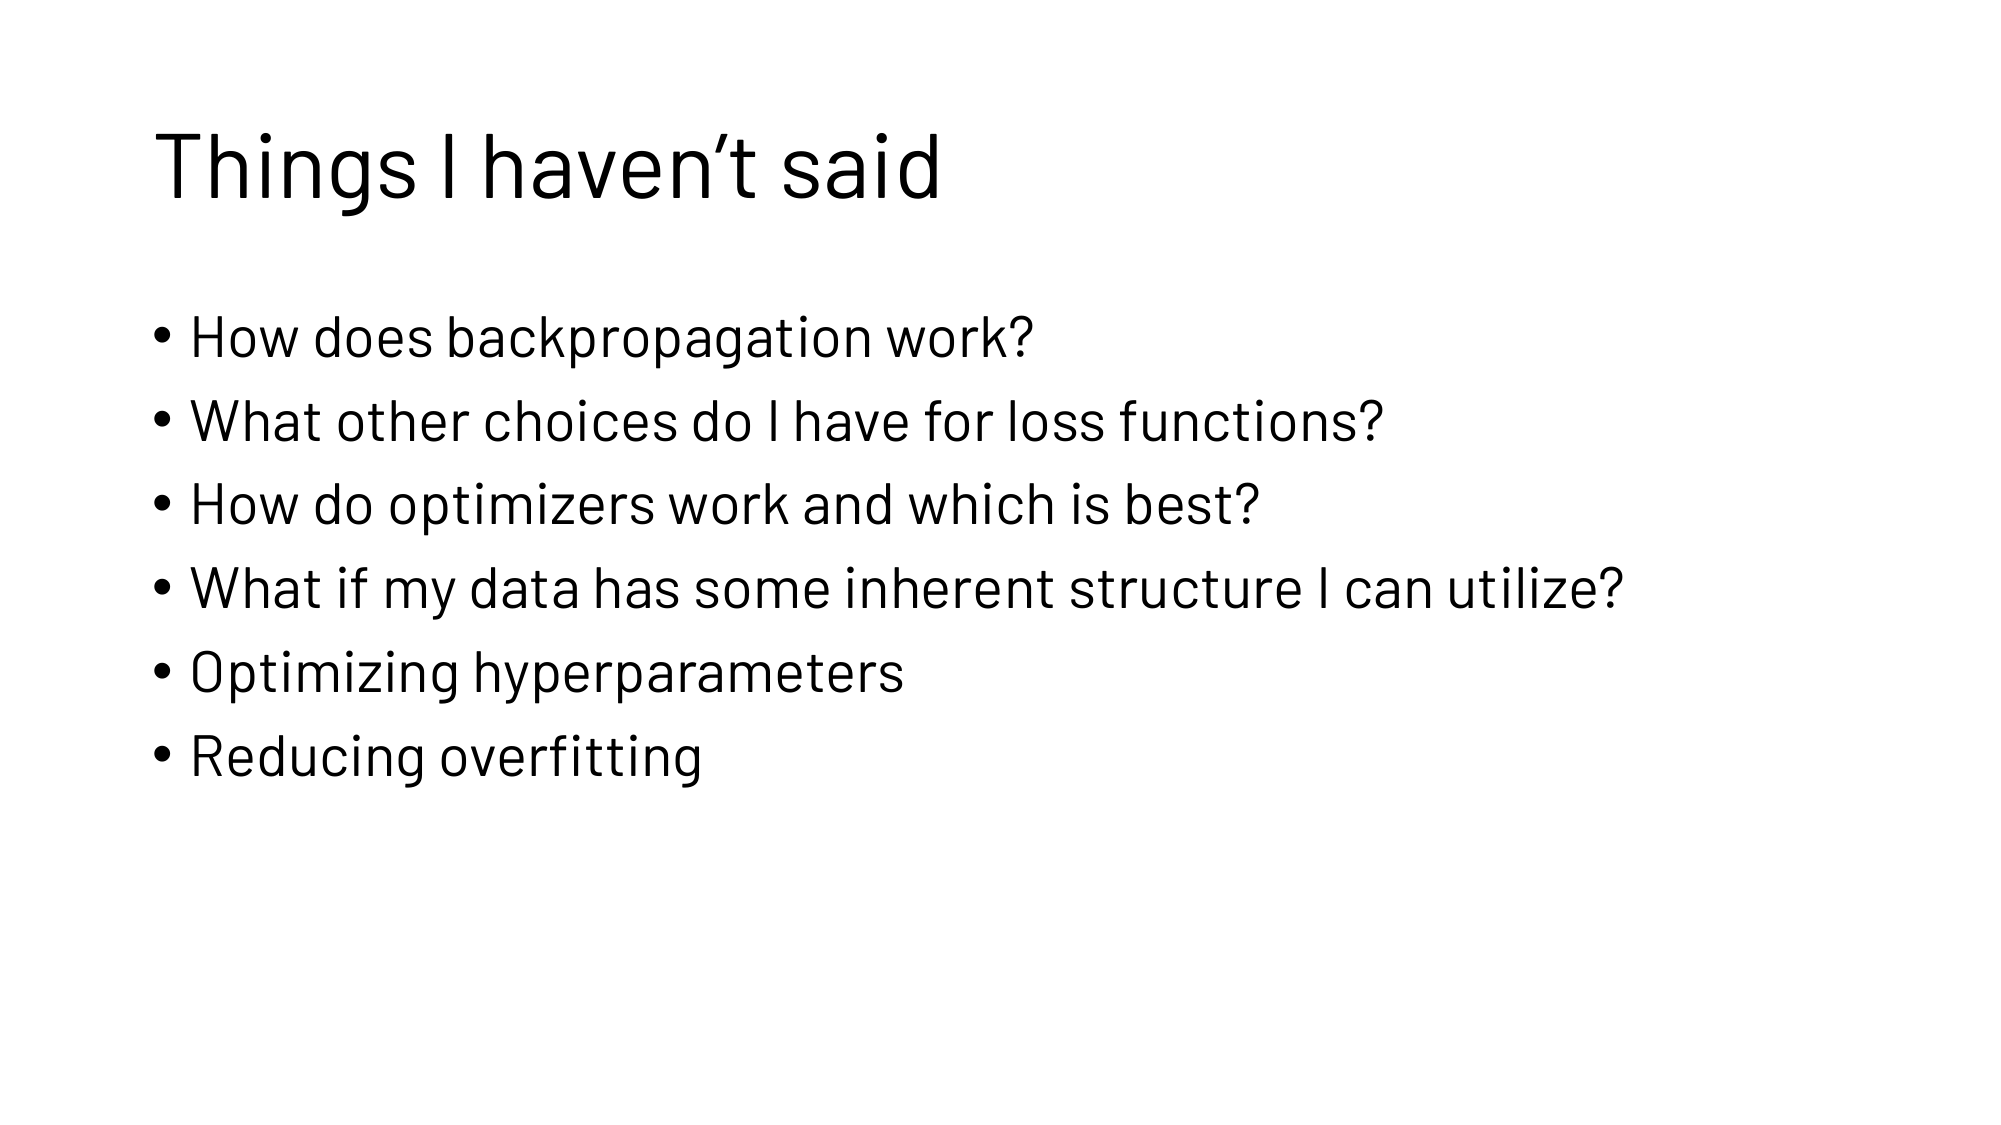

# Things I haven’t said
How does backpropagation work?
What other choices do I have for loss functions?
How do optimizers work and which is best?
What if my data has some inherent structure I can utilize?
Optimizing hyperparameters
Reducing overfitting